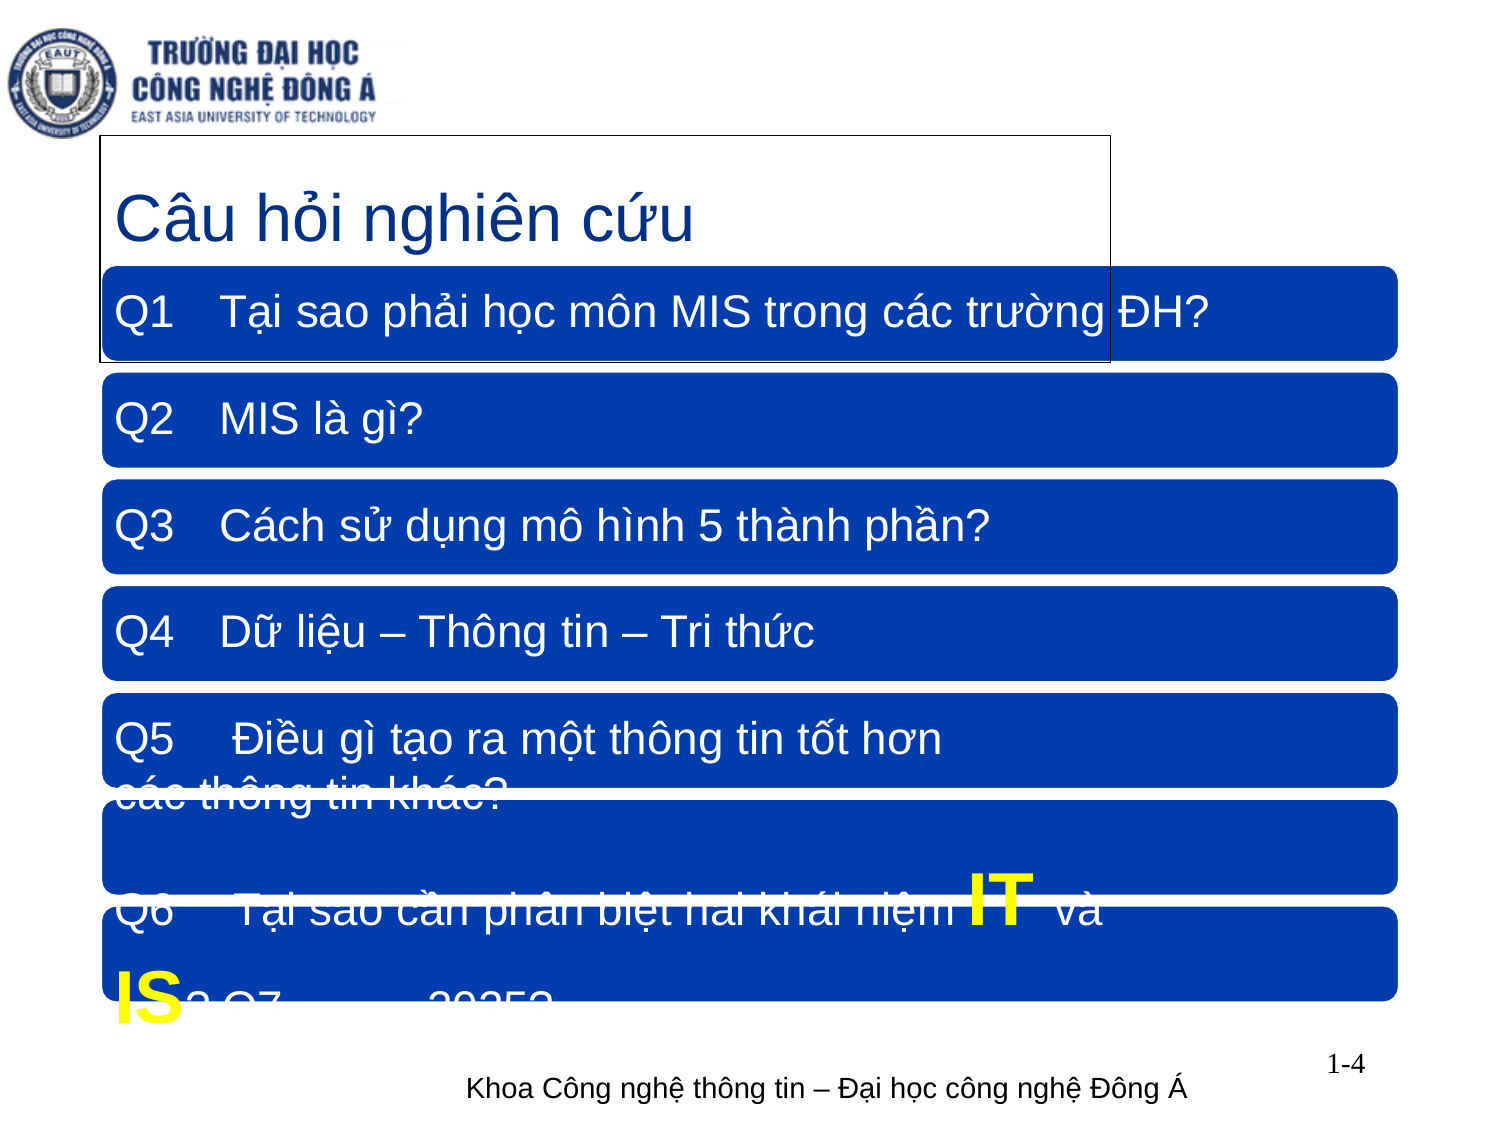

# Câu hỏi nghiên cứu

Q1	Tại sao phải học môn MIS trong các trường ĐH?
Q2	MIS là gì?
Q3	Cách sử dụng mô hình 5 thành phần? Q4	Dữ liệu – Thông tin – Tri thức
Q5	Điều gì tạo ra một thông tin tốt hơn các thông tin khác?
Q6	Tại sao cần phân biệt hai khái niệm IT và IS? Q7	 2025?
1-4